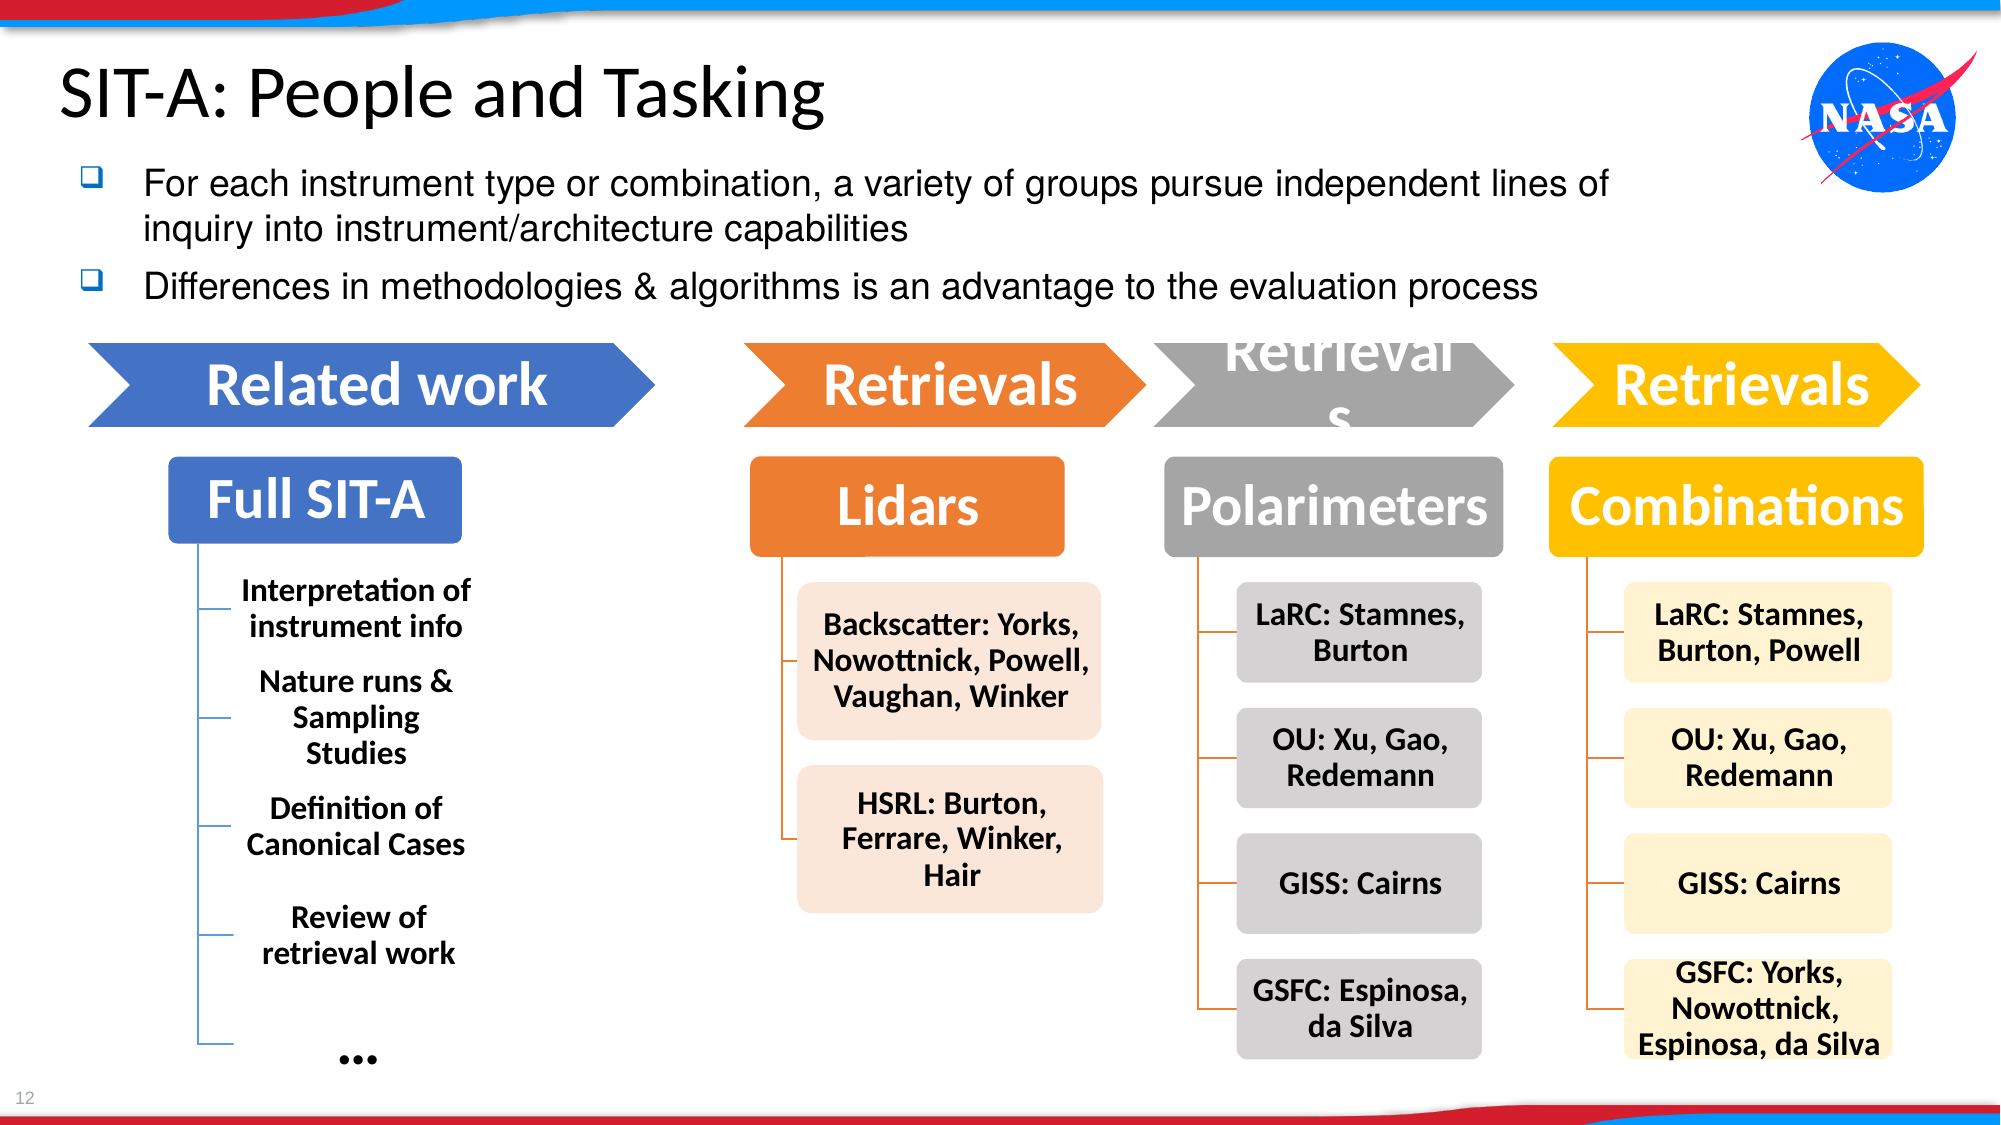

# SIT-A: People and Tasking
For each instrument type or combination, a variety of groups pursue independent lines of inquiry into instrument/architecture capabilities
Differences in methodologies & algorithms is an advantage to the evaluation process
Retrievals
Retrievals
Retrievals
Related work
Full SIT-A
Interpretation of instrument info
Nature runs & Sampling Studies
Definition of Canonical Cases
Review of retrieval work
…
Lidars
Backscatter: Yorks, Nowottnick, Powell, Vaughan, Winker
HSRL: Burton, Ferrare, Winker, Hair
Polarimeters
LaRC: Stamnes, Burton
OU: Xu, Gao, Redemann
GISS: Cairns
GSFC: Espinosa, da Silva
Combinations
LaRC: Stamnes, Burton, Powell
OU: Xu, Gao, Redemann
GISS: Cairns
GSFC: Yorks, Nowottnick,  Espinosa, da Silva
12